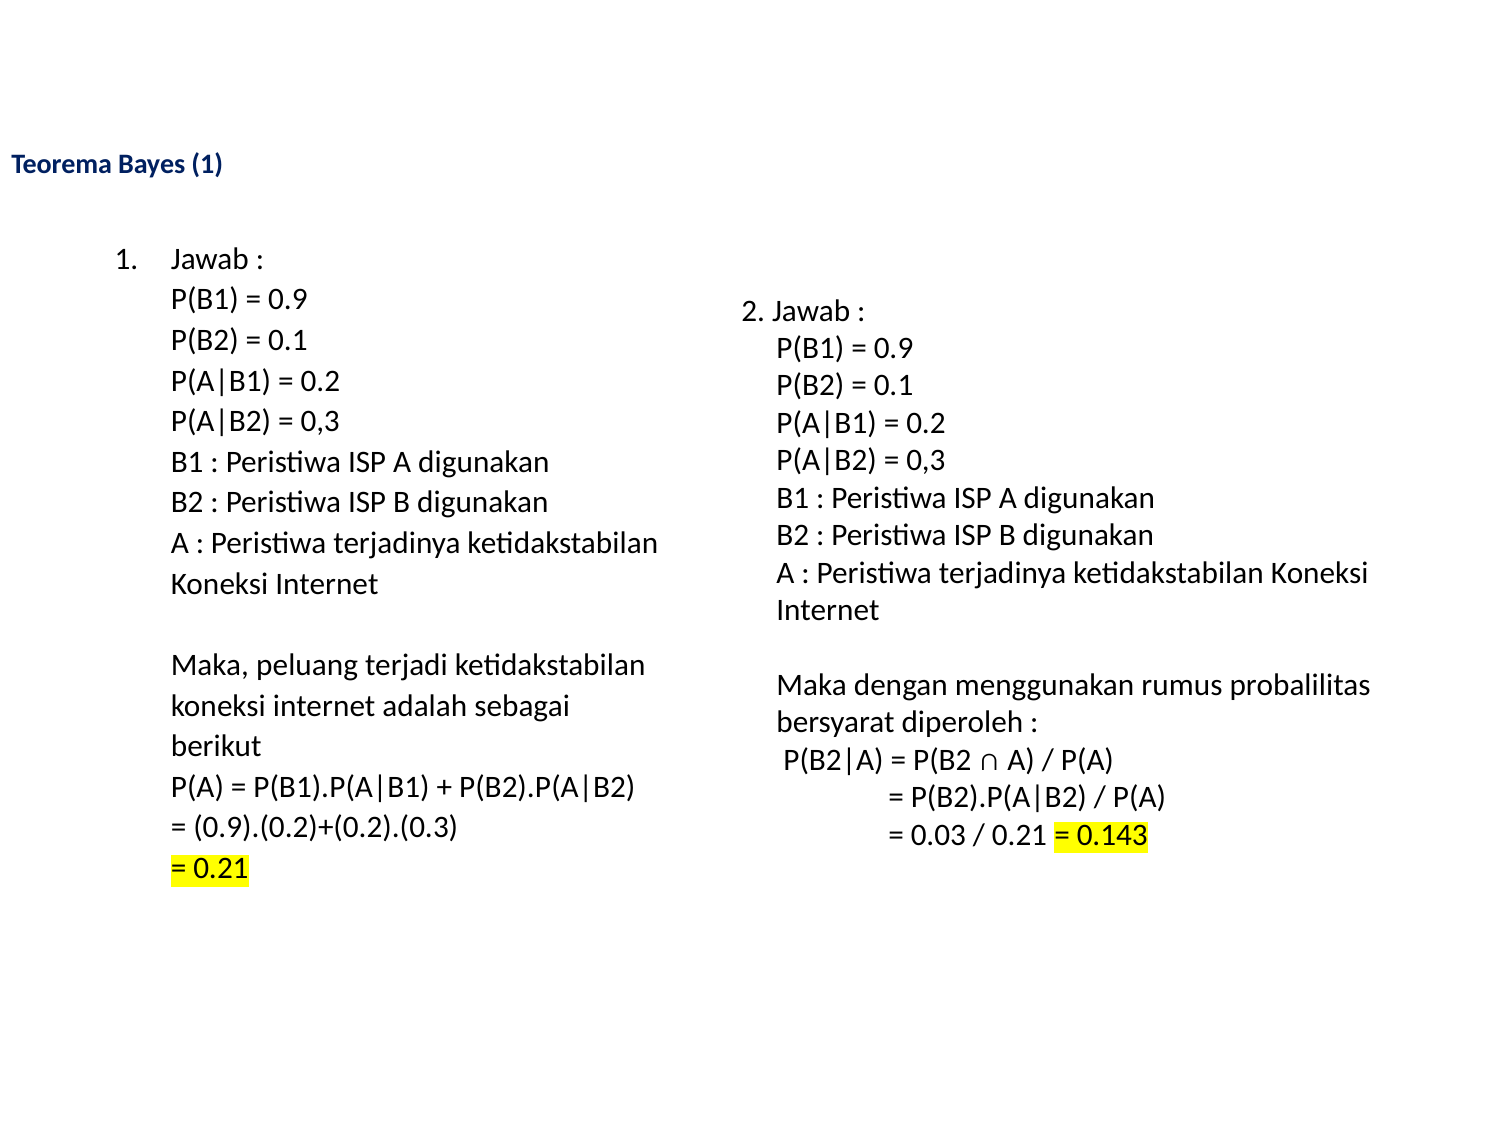

Teorema Bayes (1)
2. Jawab :
     P(B1) = 0.9
     P(B2) = 0.1
     P(A|B1) = 0.2
     P(A|B2) = 0,3
     B1 : Peristiwa ISP A digunakan
     B2 : Peristiwa ISP B digunakan
     A : Peristiwa terjadinya ketidakstabilan Koneksi
     Internet

     Maka dengan menggunakan rumus probalilitas
     bersyarat diperoleh :
      P(B2|A) = P(B2 ∩ A) / P(A)
                     = P(B2).P(A|B2) / P(A)
                     = 0.03 / 0.21 = 0.143
# Jawab : P(B1) = 0.9 P(B2) = 0.1 P(A|B1) = 0.2 P(A|B2) = 0,3 B1 : Peristiwa ISP A digunakan B2 : Peristiwa ISP B digunakan A : Peristiwa terjadinya ketidakstabilan Koneksi Internet Maka, peluang terjadi ketidakstabilan koneksi internet adalah sebagai berikut P(A) = P(B1).P(A|B1) + P(B2).P(A|B2) = (0.9).(0.2)+(0.2).(0.3) = 0.21